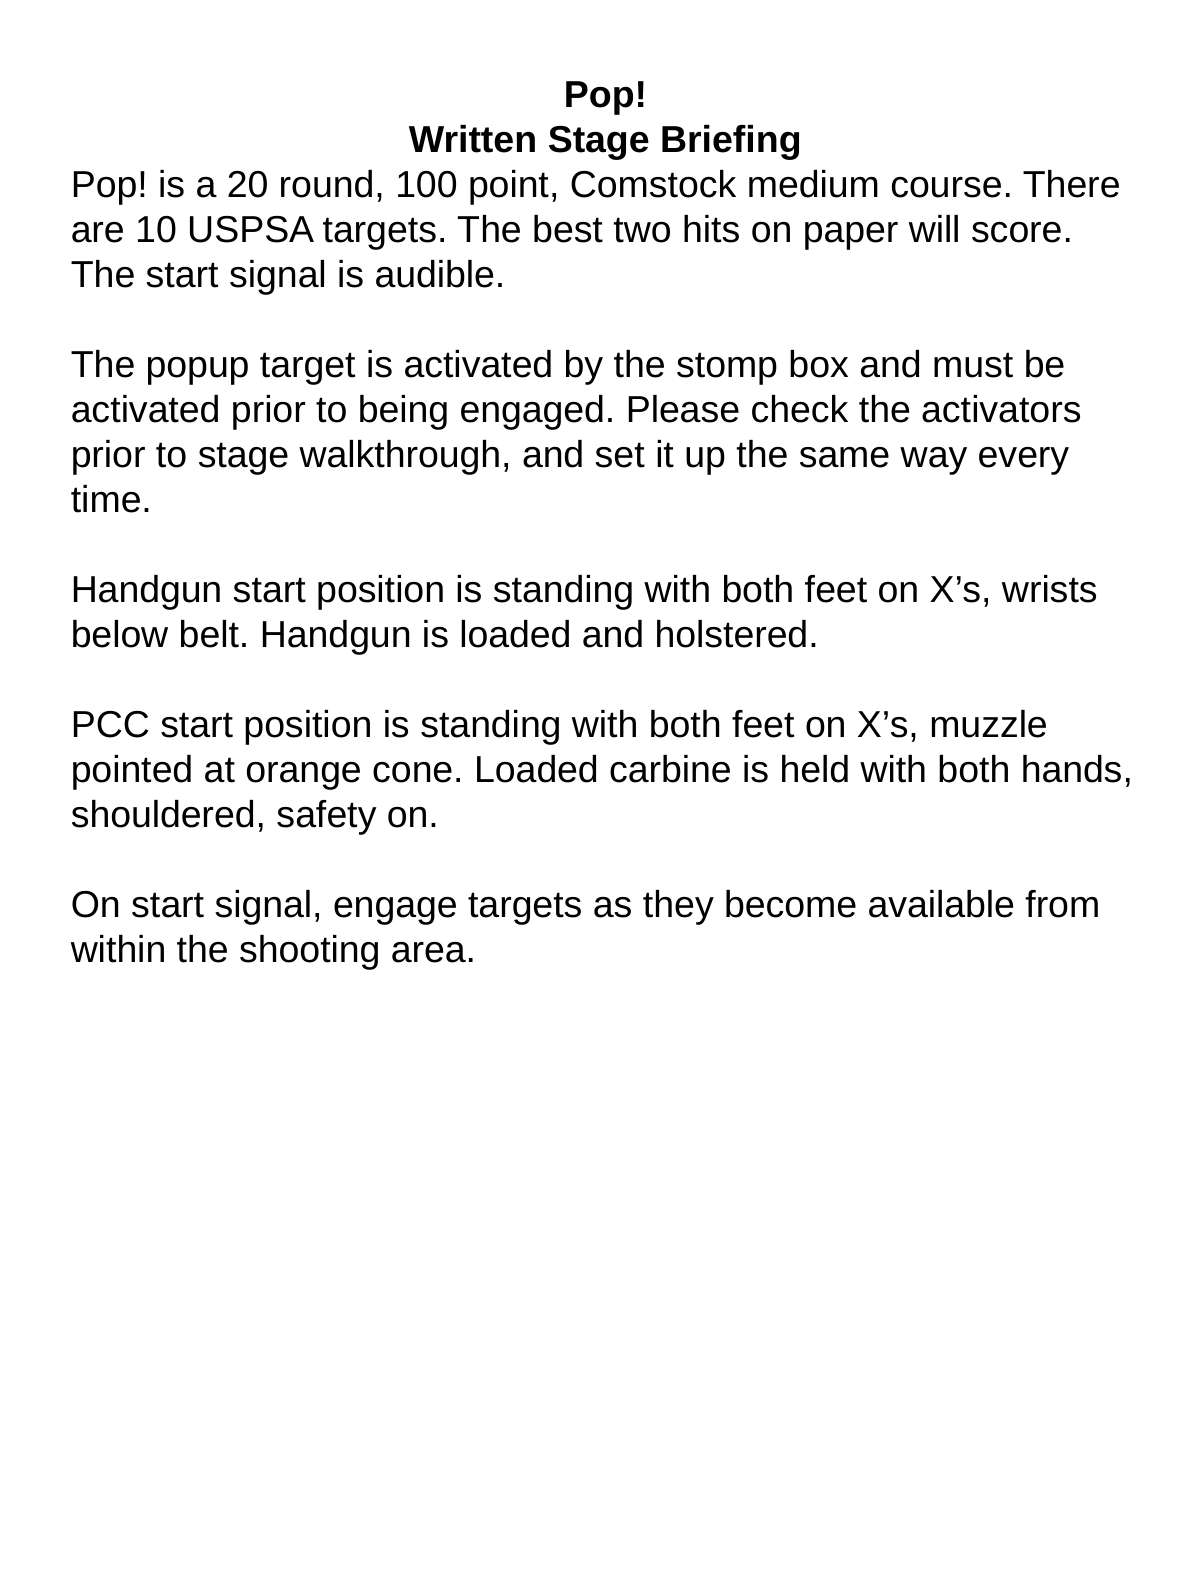

Pop!
Written Stage Briefing
Pop! is a 20 round, 100 point, Comstock medium course. There are 10 USPSA targets. The best two hits on paper will score. The start signal is audible.

The popup target is activated by the stomp box and must be activated prior to being engaged. Please check the activators prior to stage walkthrough, and set it up the same way every time.

Handgun start position is standing with both feet on X’s, wrists below belt. Handgun is loaded and holstered.

PCC start position is standing with both feet on X’s, muzzle pointed at orange cone. Loaded carbine is held with both hands, shouldered, safety on.

On start signal, engage targets as they become available from within the shooting area.